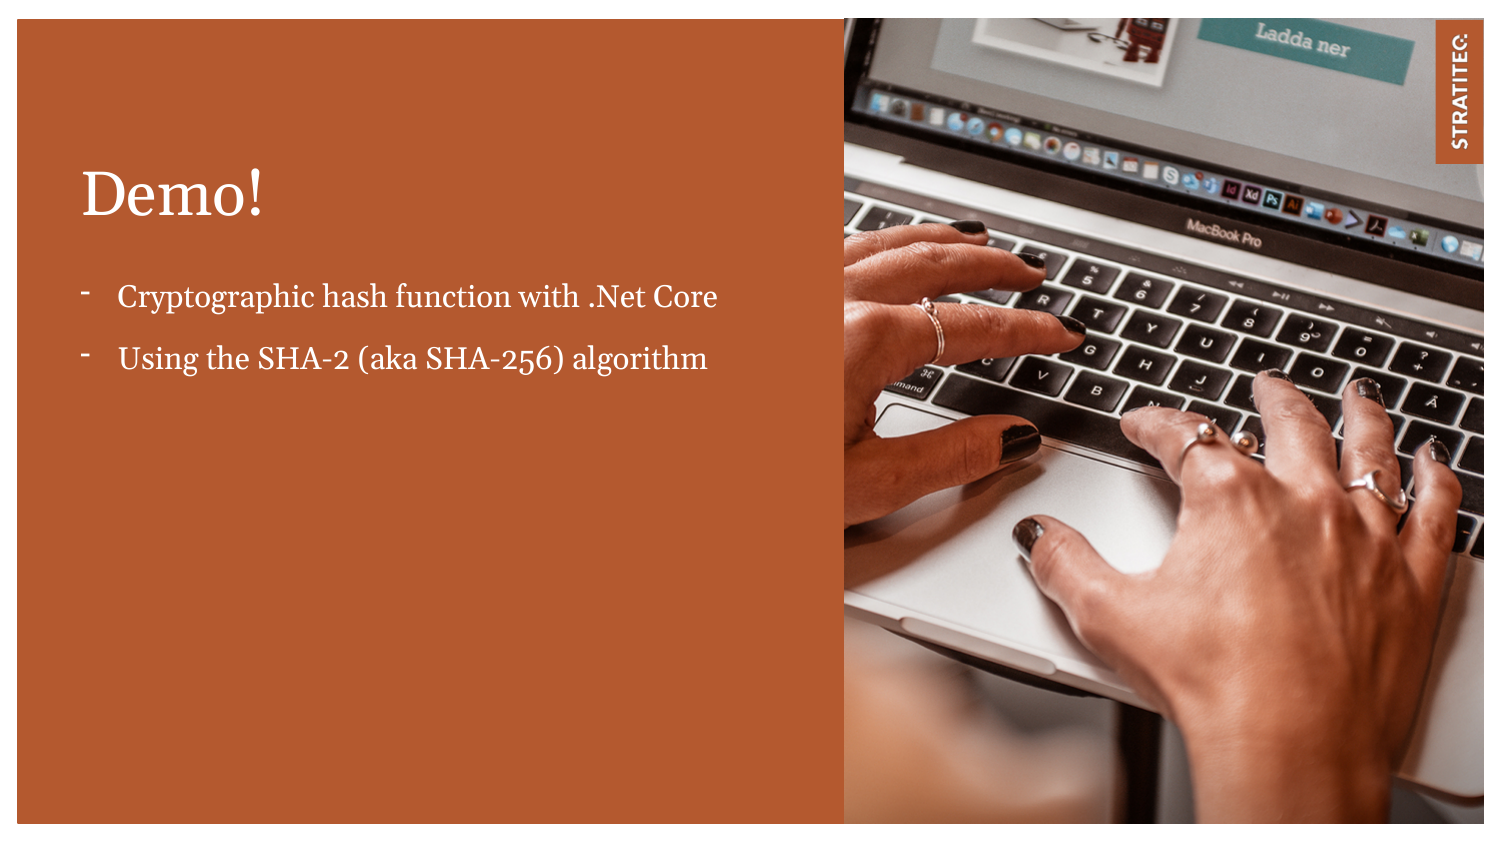

# Demo!
Cryptographic hash function with .Net Core
Using the SHA-2 (aka SHA-256) algorithm